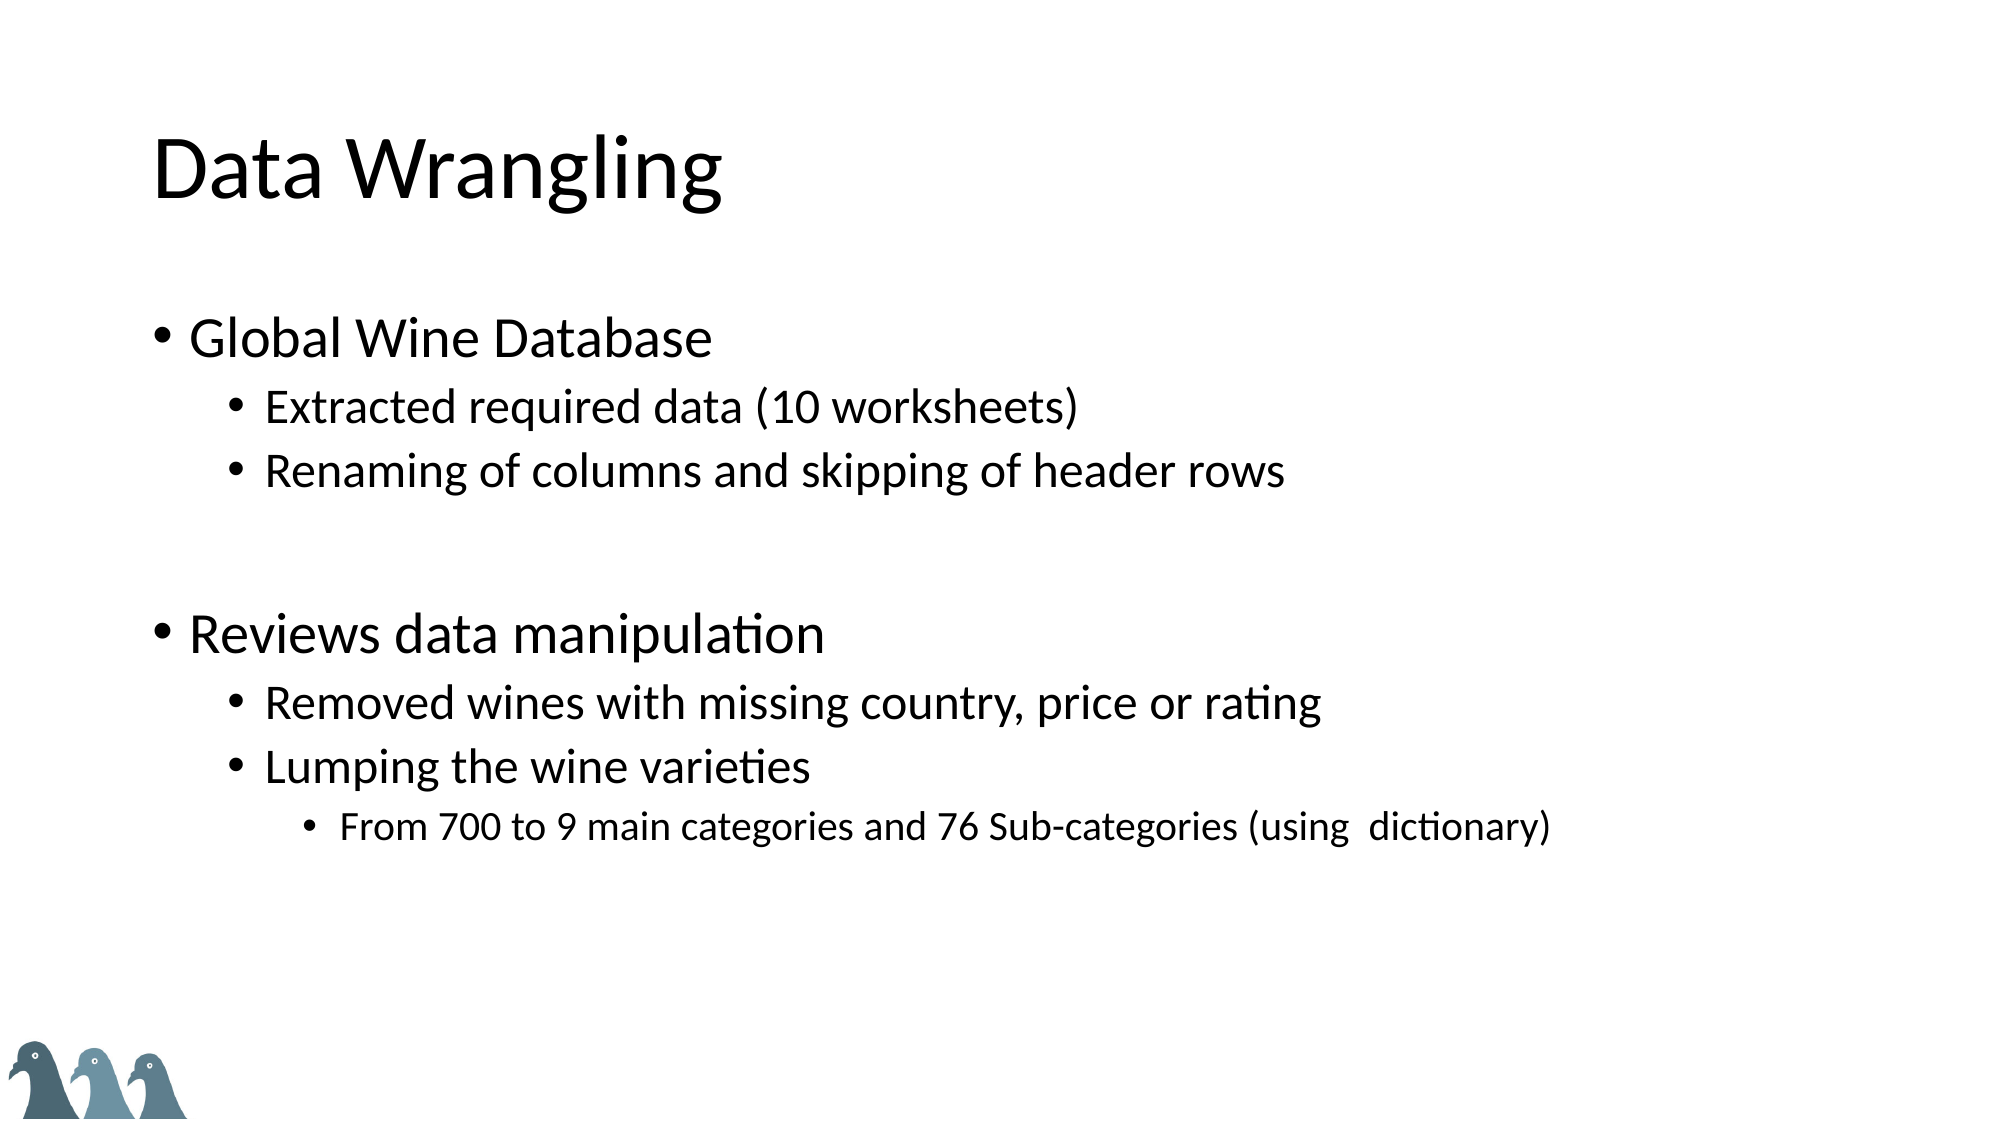

# Data Wrangling
Global Wine Database
Extracted required data (10 worksheets)
Renaming of columns and skipping of header rows

Reviews data manipulation
Removed wines with missing country, price or rating
Lumping the wine varieties
From 700 to 9 main categories and 76 Sub-categories (using  dictionary)